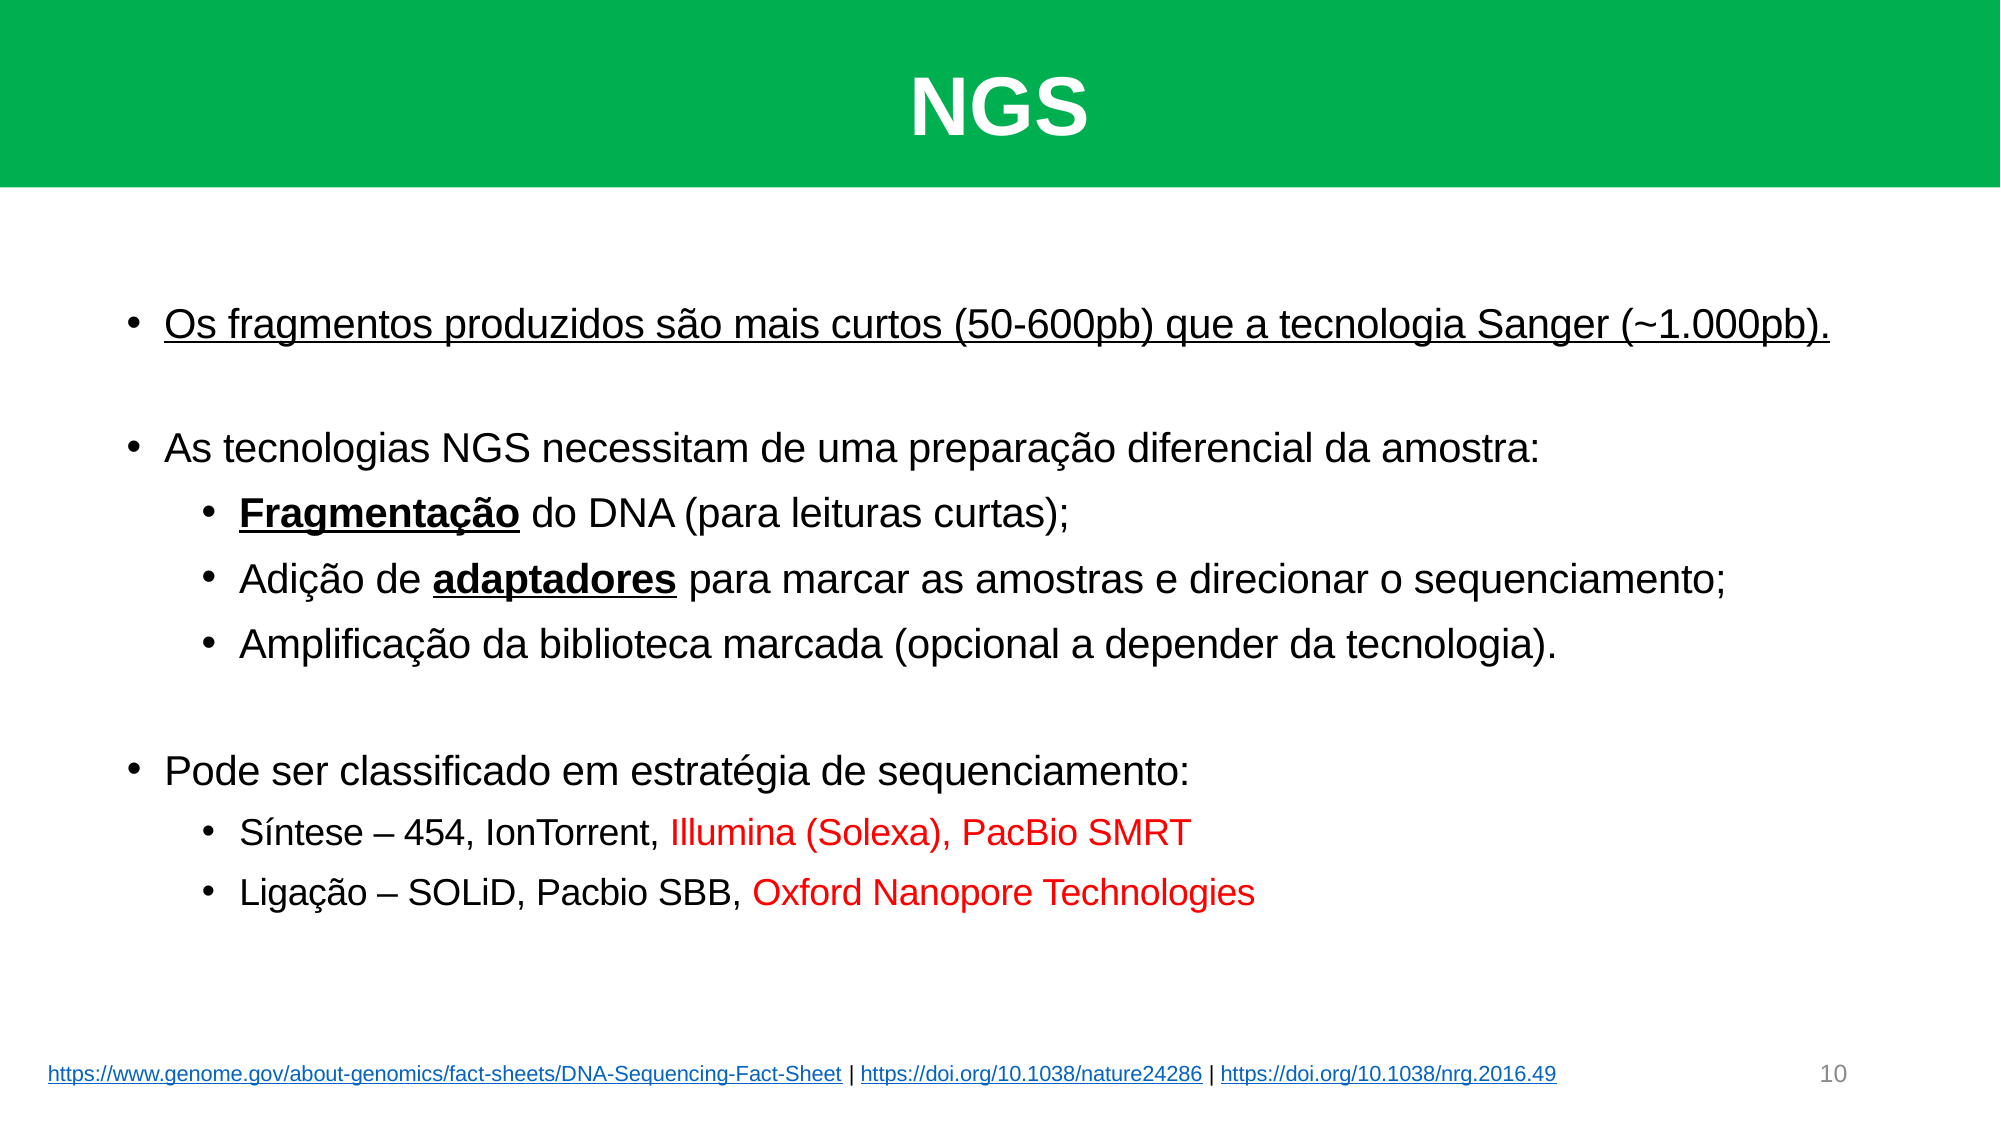

NGS
Os fragmentos produzidos são mais curtos (50-600pb) que a tecnologia Sanger (~1.000pb).

As tecnologias NGS necessitam de uma preparação diferencial da amostra:
Fragmentação do DNA (para leituras curtas);
Adição de adaptadores para marcar as amostras e direcionar o sequenciamento;
Amplificação da biblioteca marcada (opcional a depender da tecnologia).
Pode ser classificado em estratégia de sequenciamento:
Síntese – 454, IonTorrent, Illumina (Solexa), PacBio SMRT
Ligação – SOLiD, Pacbio SBB, Oxford Nanopore Technologies
https://www.genome.gov/about-genomics/fact-sheets/DNA-Sequencing-Fact-Sheet | https://doi.org/10.1038/nature24286 | https://doi.org/10.1038/nrg.2016.49
10